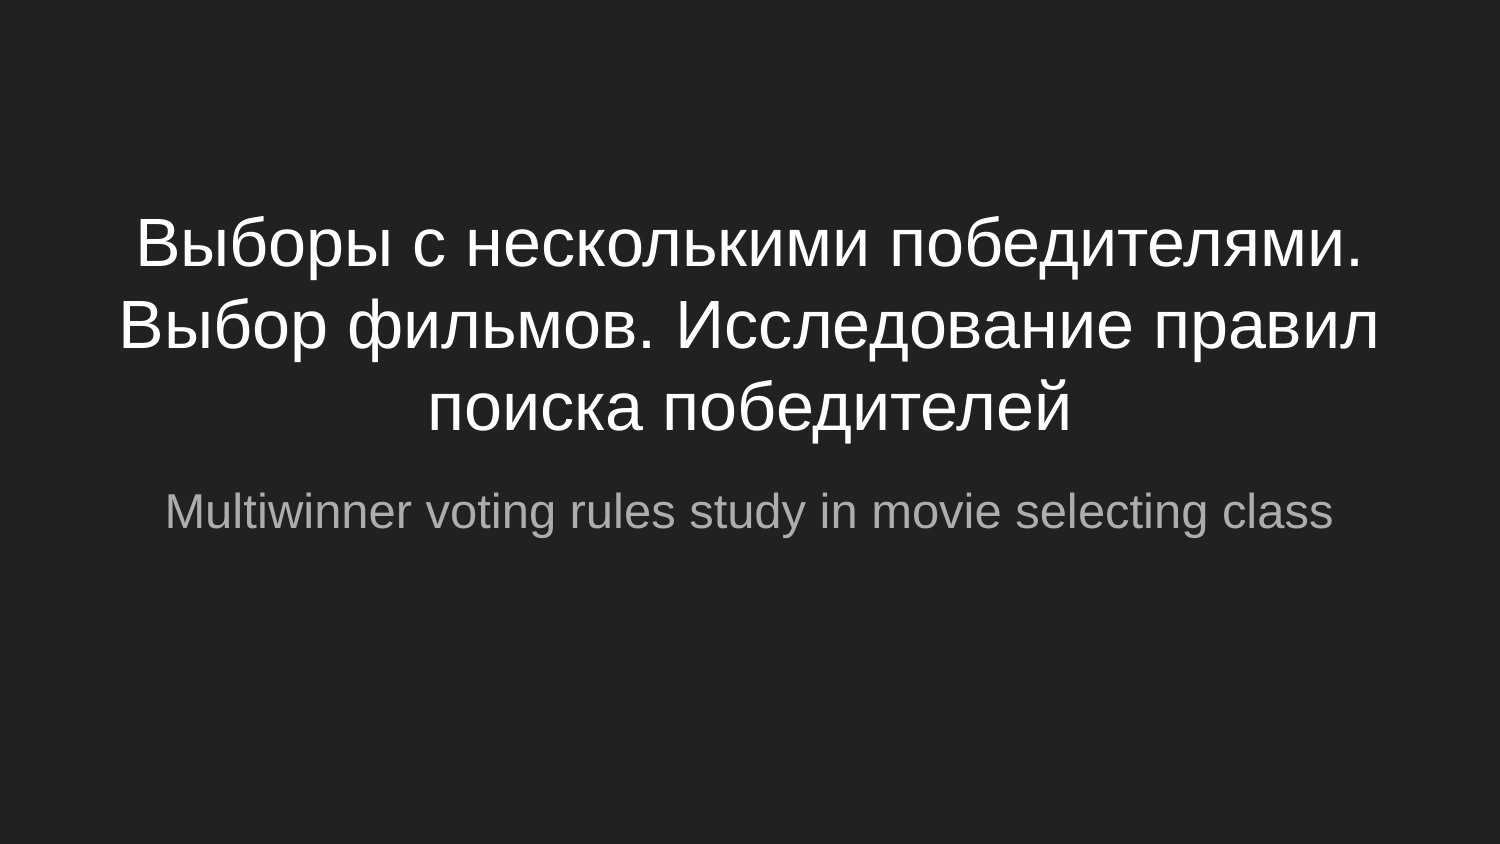

# Выборы с несколькими победителями. Выбор фильмов. Исследование правил поиска победителей
Multiwinner voting rules study in movie selecting class